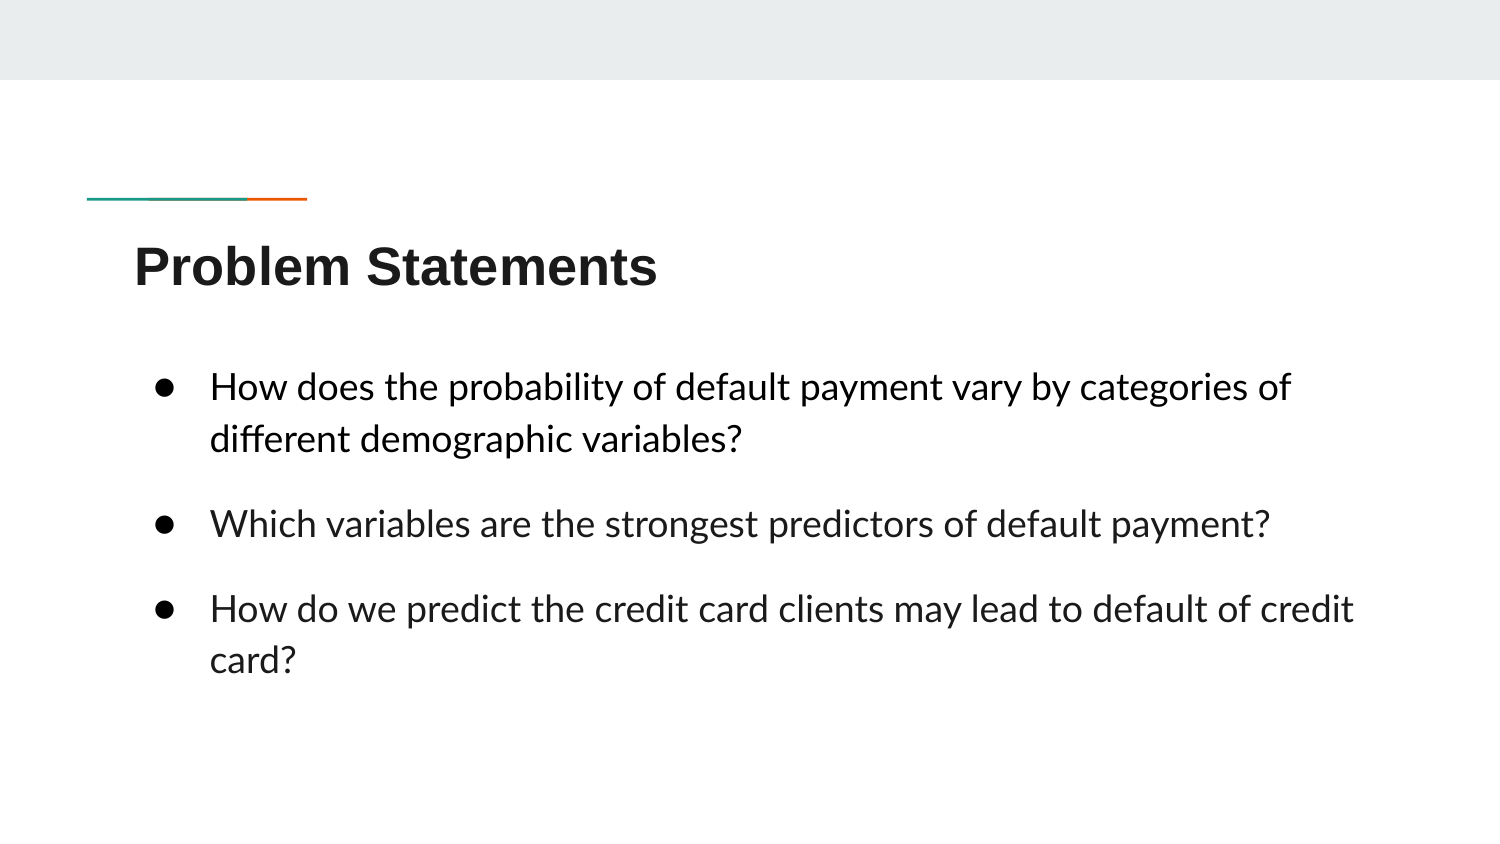

# Problem Statements
How does the probability of default payment vary by categories of different demographic variables?
Which variables are the strongest predictors of default payment?
How do we predict the credit card clients may lead to default of credit card?